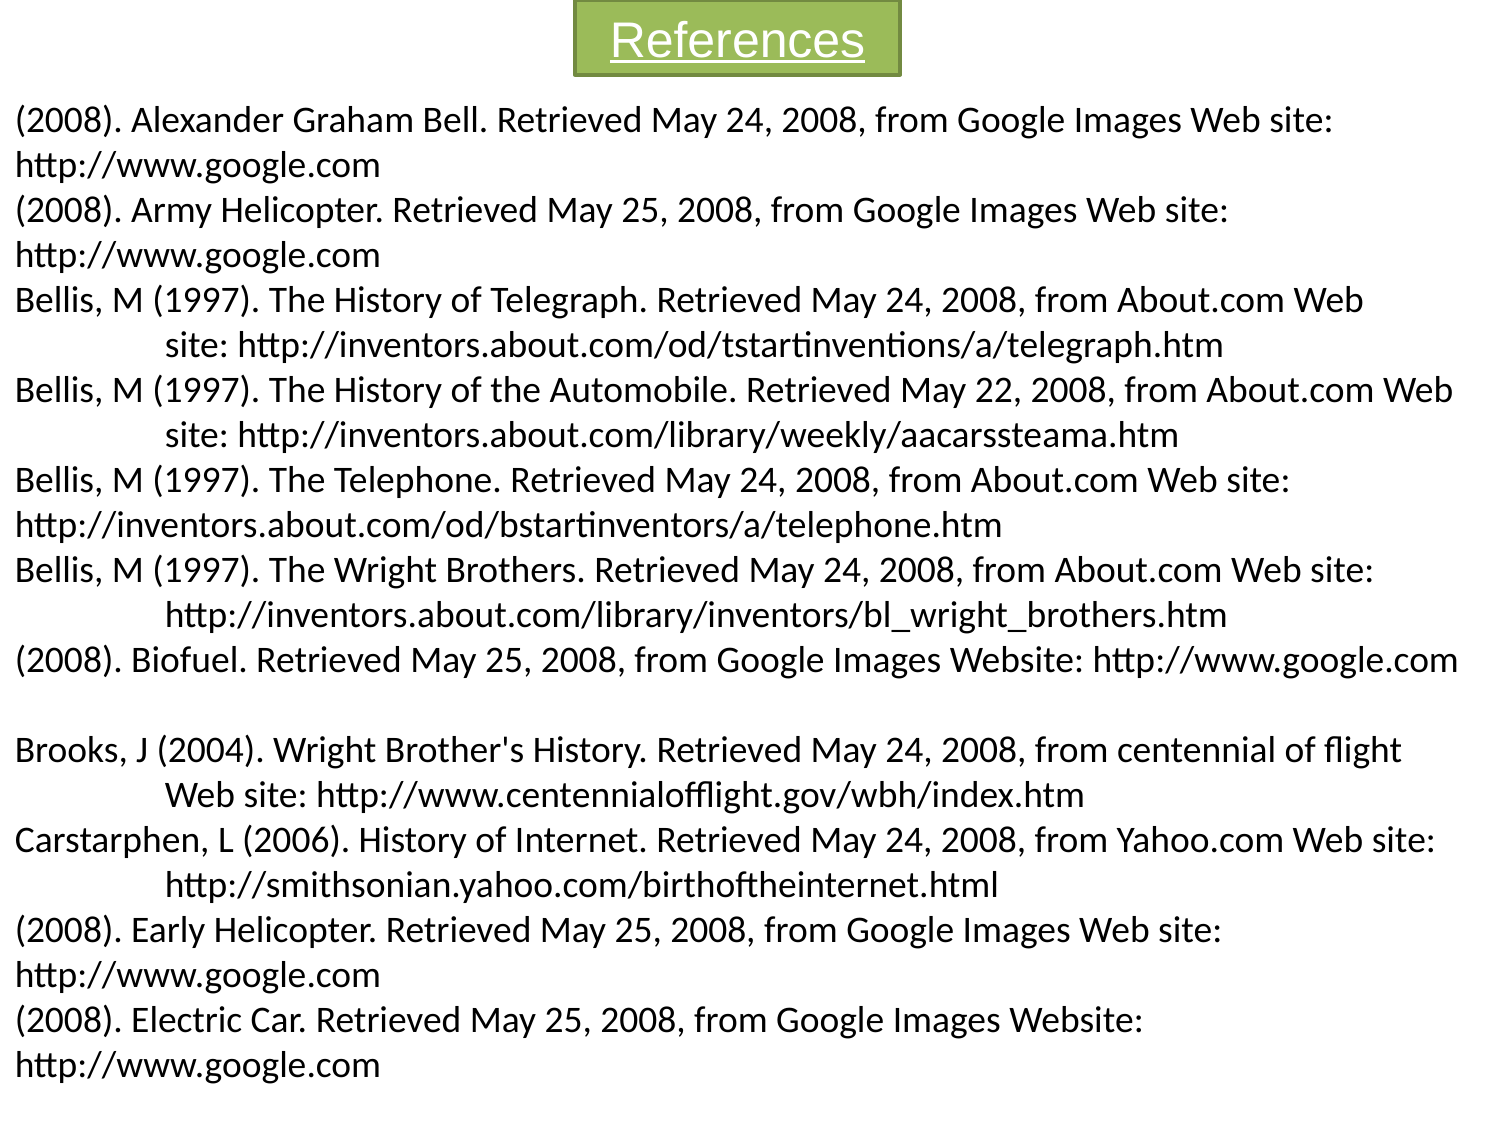

References
(2008). Alexander Graham Bell. Retrieved May 24, 2008, from Google Images Web site: 	http://www.google.com
(2008). Army Helicopter. Retrieved May 25, 2008, from Google Images Web site: 	http://www.google.com
Bellis, M (1997). The History of Telegraph. Retrieved May 24, 2008, from About.com Web 	site: http://inventors.about.com/od/tstartinventions/a/telegraph.htm
Bellis, M (1997). The History of the Automobile. Retrieved May 22, 2008, from About.com Web 	site: http://inventors.about.com/library/weekly/aacarssteama.htm
Bellis, M (1997). The Telephone. Retrieved May 24, 2008, from About.com Web site: 	http://inventors.about.com/od/bstartinventors/a/telephone.htm
Bellis, M (1997). The Wright Brothers. Retrieved May 24, 2008, from About.com Web site: 	http://inventors.about.com/library/inventors/bl_wright_brothers.htm
(2008). Biofuel. Retrieved May 25, 2008, from Google Images Website: http://www.google.com

Brooks, J (2004). Wright Brother's History. Retrieved May 24, 2008, from centennial of flight 	Web site: http://www.centennialofflight.gov/wbh/index.htm
Carstarphen, L (2006). History of Internet. Retrieved May 24, 2008, from Yahoo.com Web site: 	http://smithsonian.yahoo.com/birthoftheinternet.html
(2008). Early Helicopter. Retrieved May 25, 2008, from Google Images Web site: 	http://www.google.com
(2008). Electric Car. Retrieved May 25, 2008, from Google Images Website: 	http://www.google.com